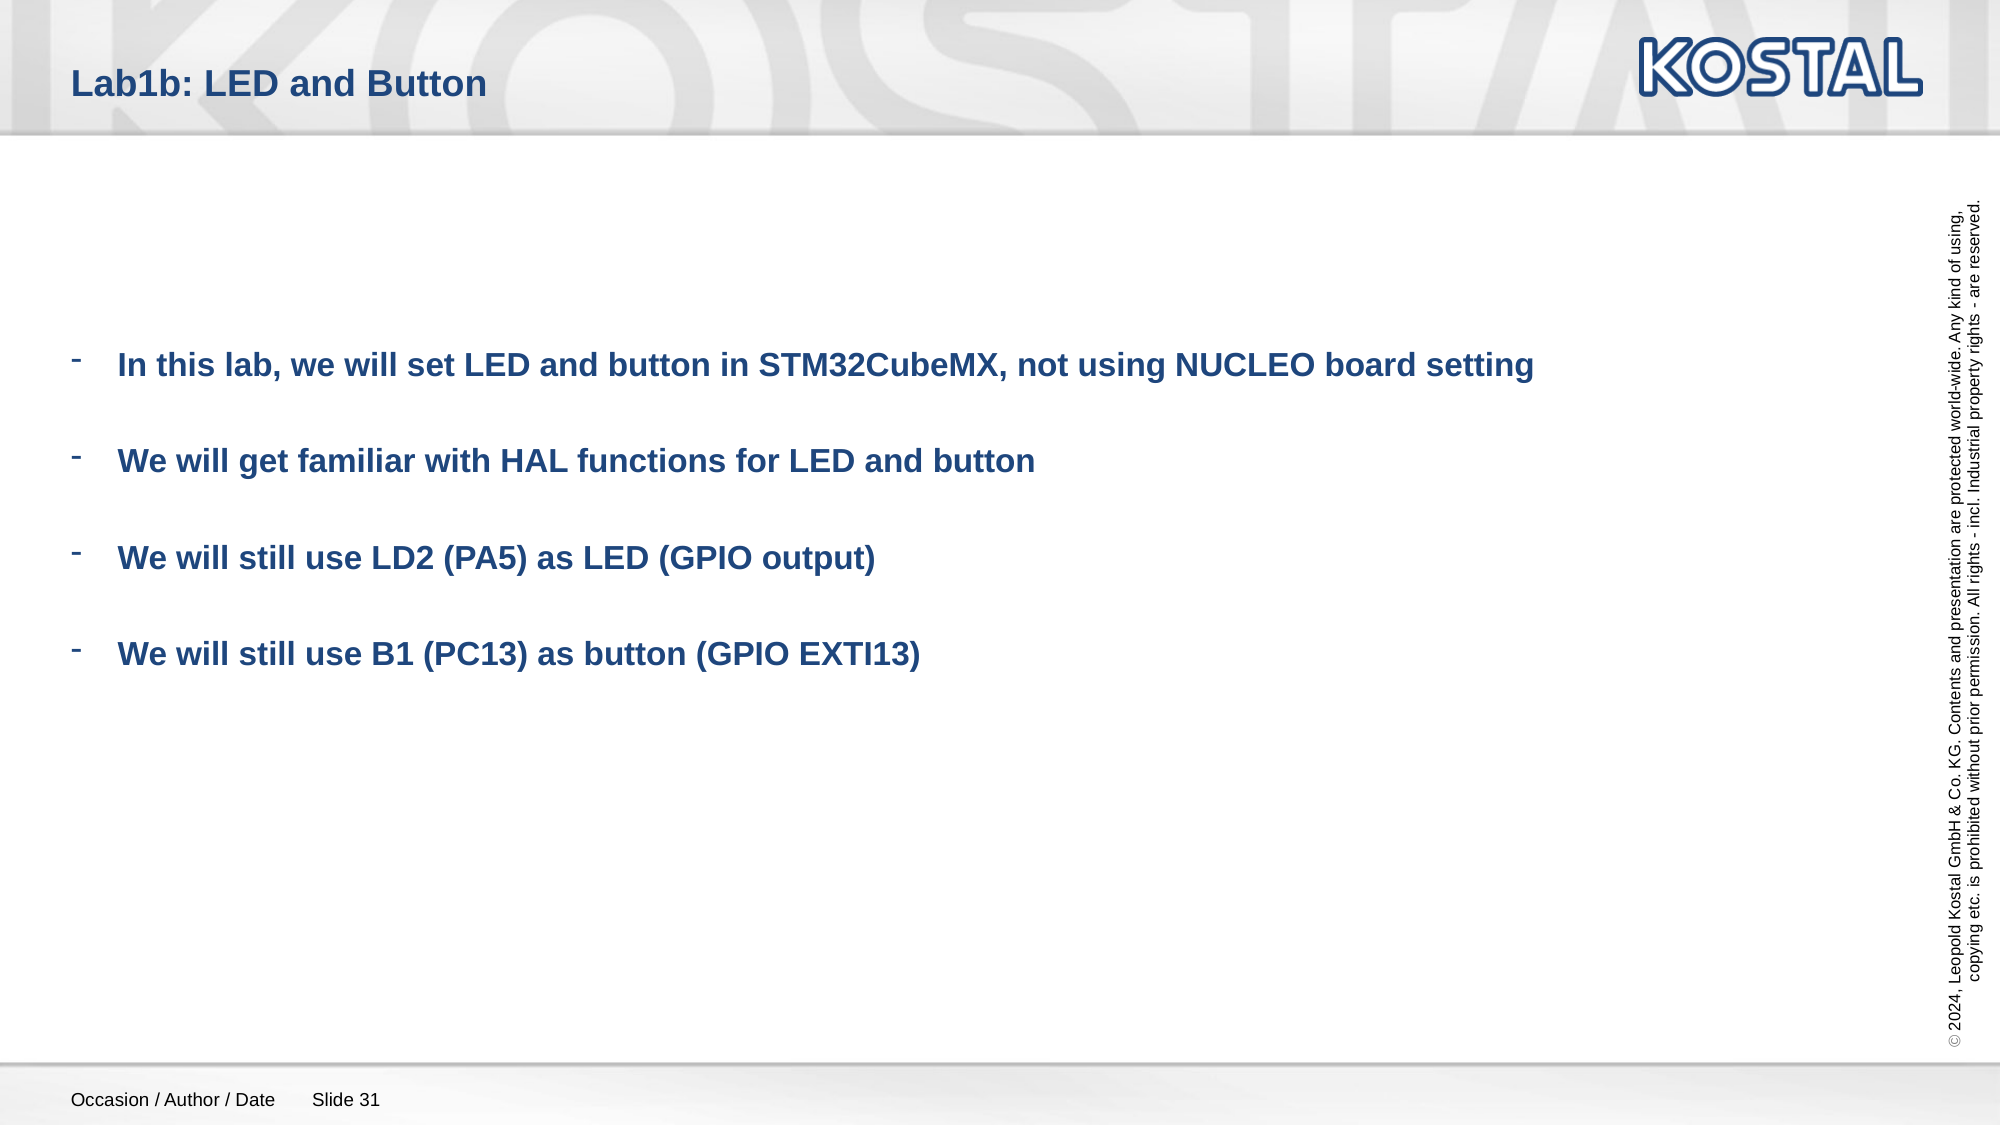

# Lab1b: LED and Button
In this lab, we will set LED and button in STM32CubeMX, not using NUCLEO board setting

We will get familiar with HAL functions for LED and button

We will still use LD2 (PA5) as LED (GPIO output)

We will still use B1 (PC13) as button (GPIO EXTI13)